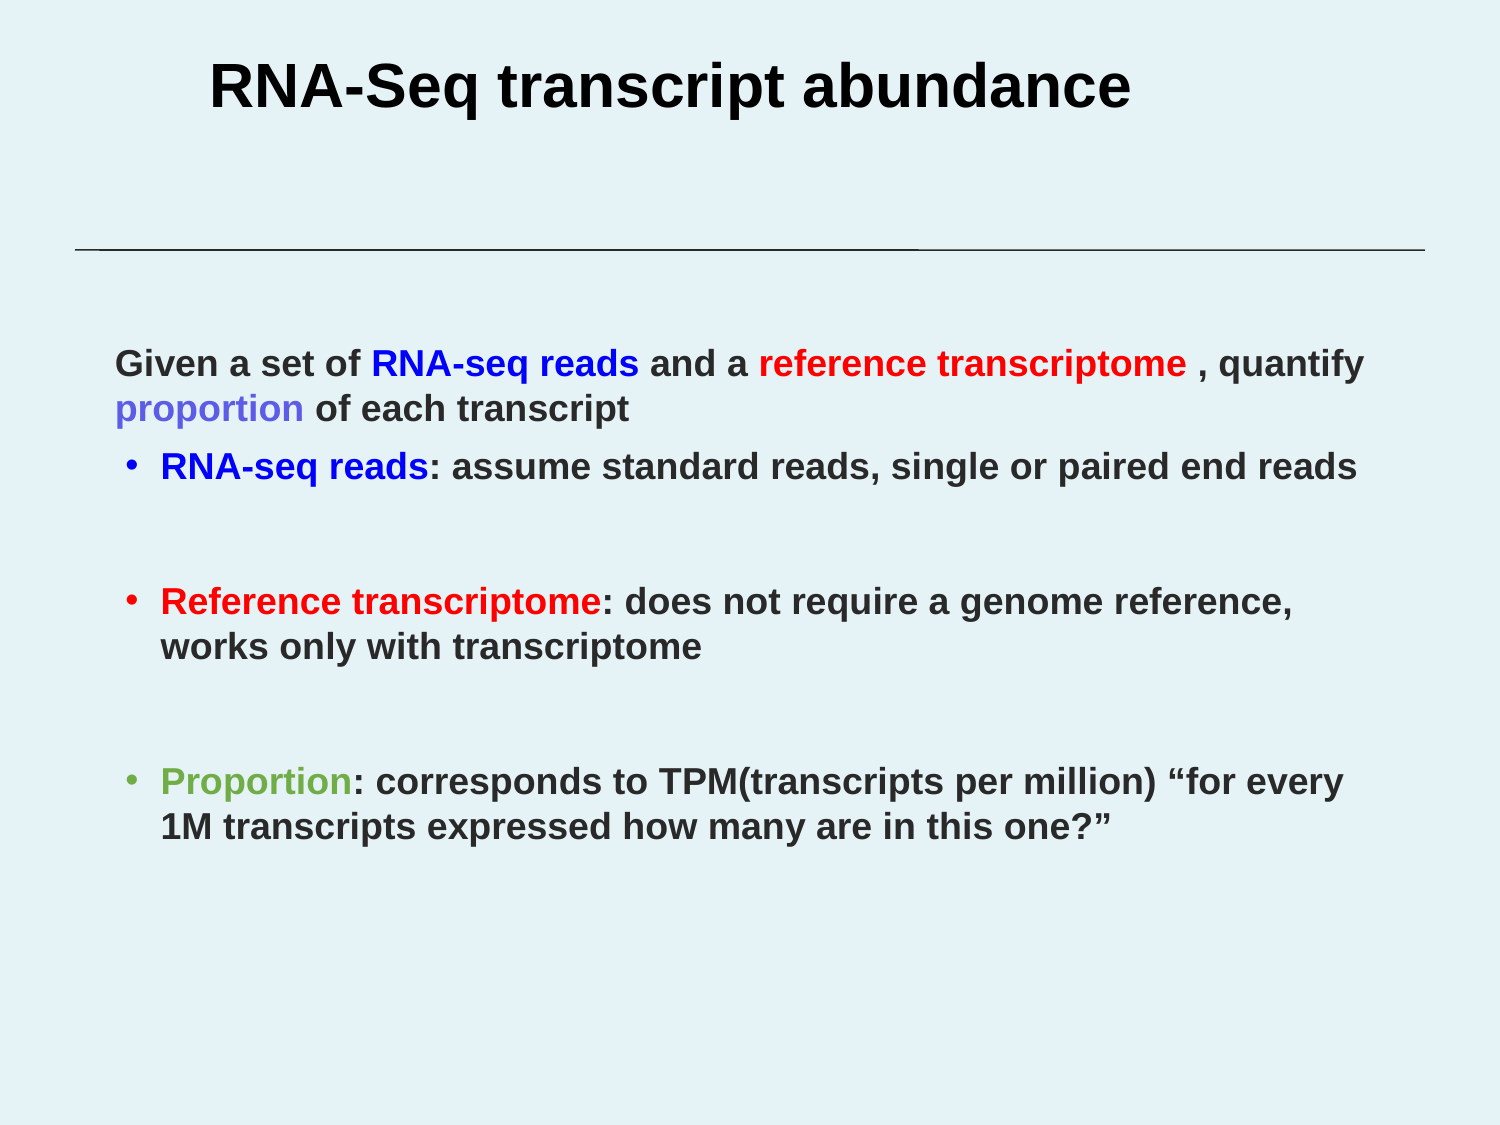

RNA-Seq transcript abundance
Given a set of RNA-seq reads and a reference transcriptome , quantify proportion of each transcript
RNA-seq reads: assume standard reads, single or paired end reads

Reference transcriptome: does not require a genome reference, works only with transcriptome

Proportion: corresponds to TPM(transcripts per million) “for every 1M transcripts expressed how many are in this one?”